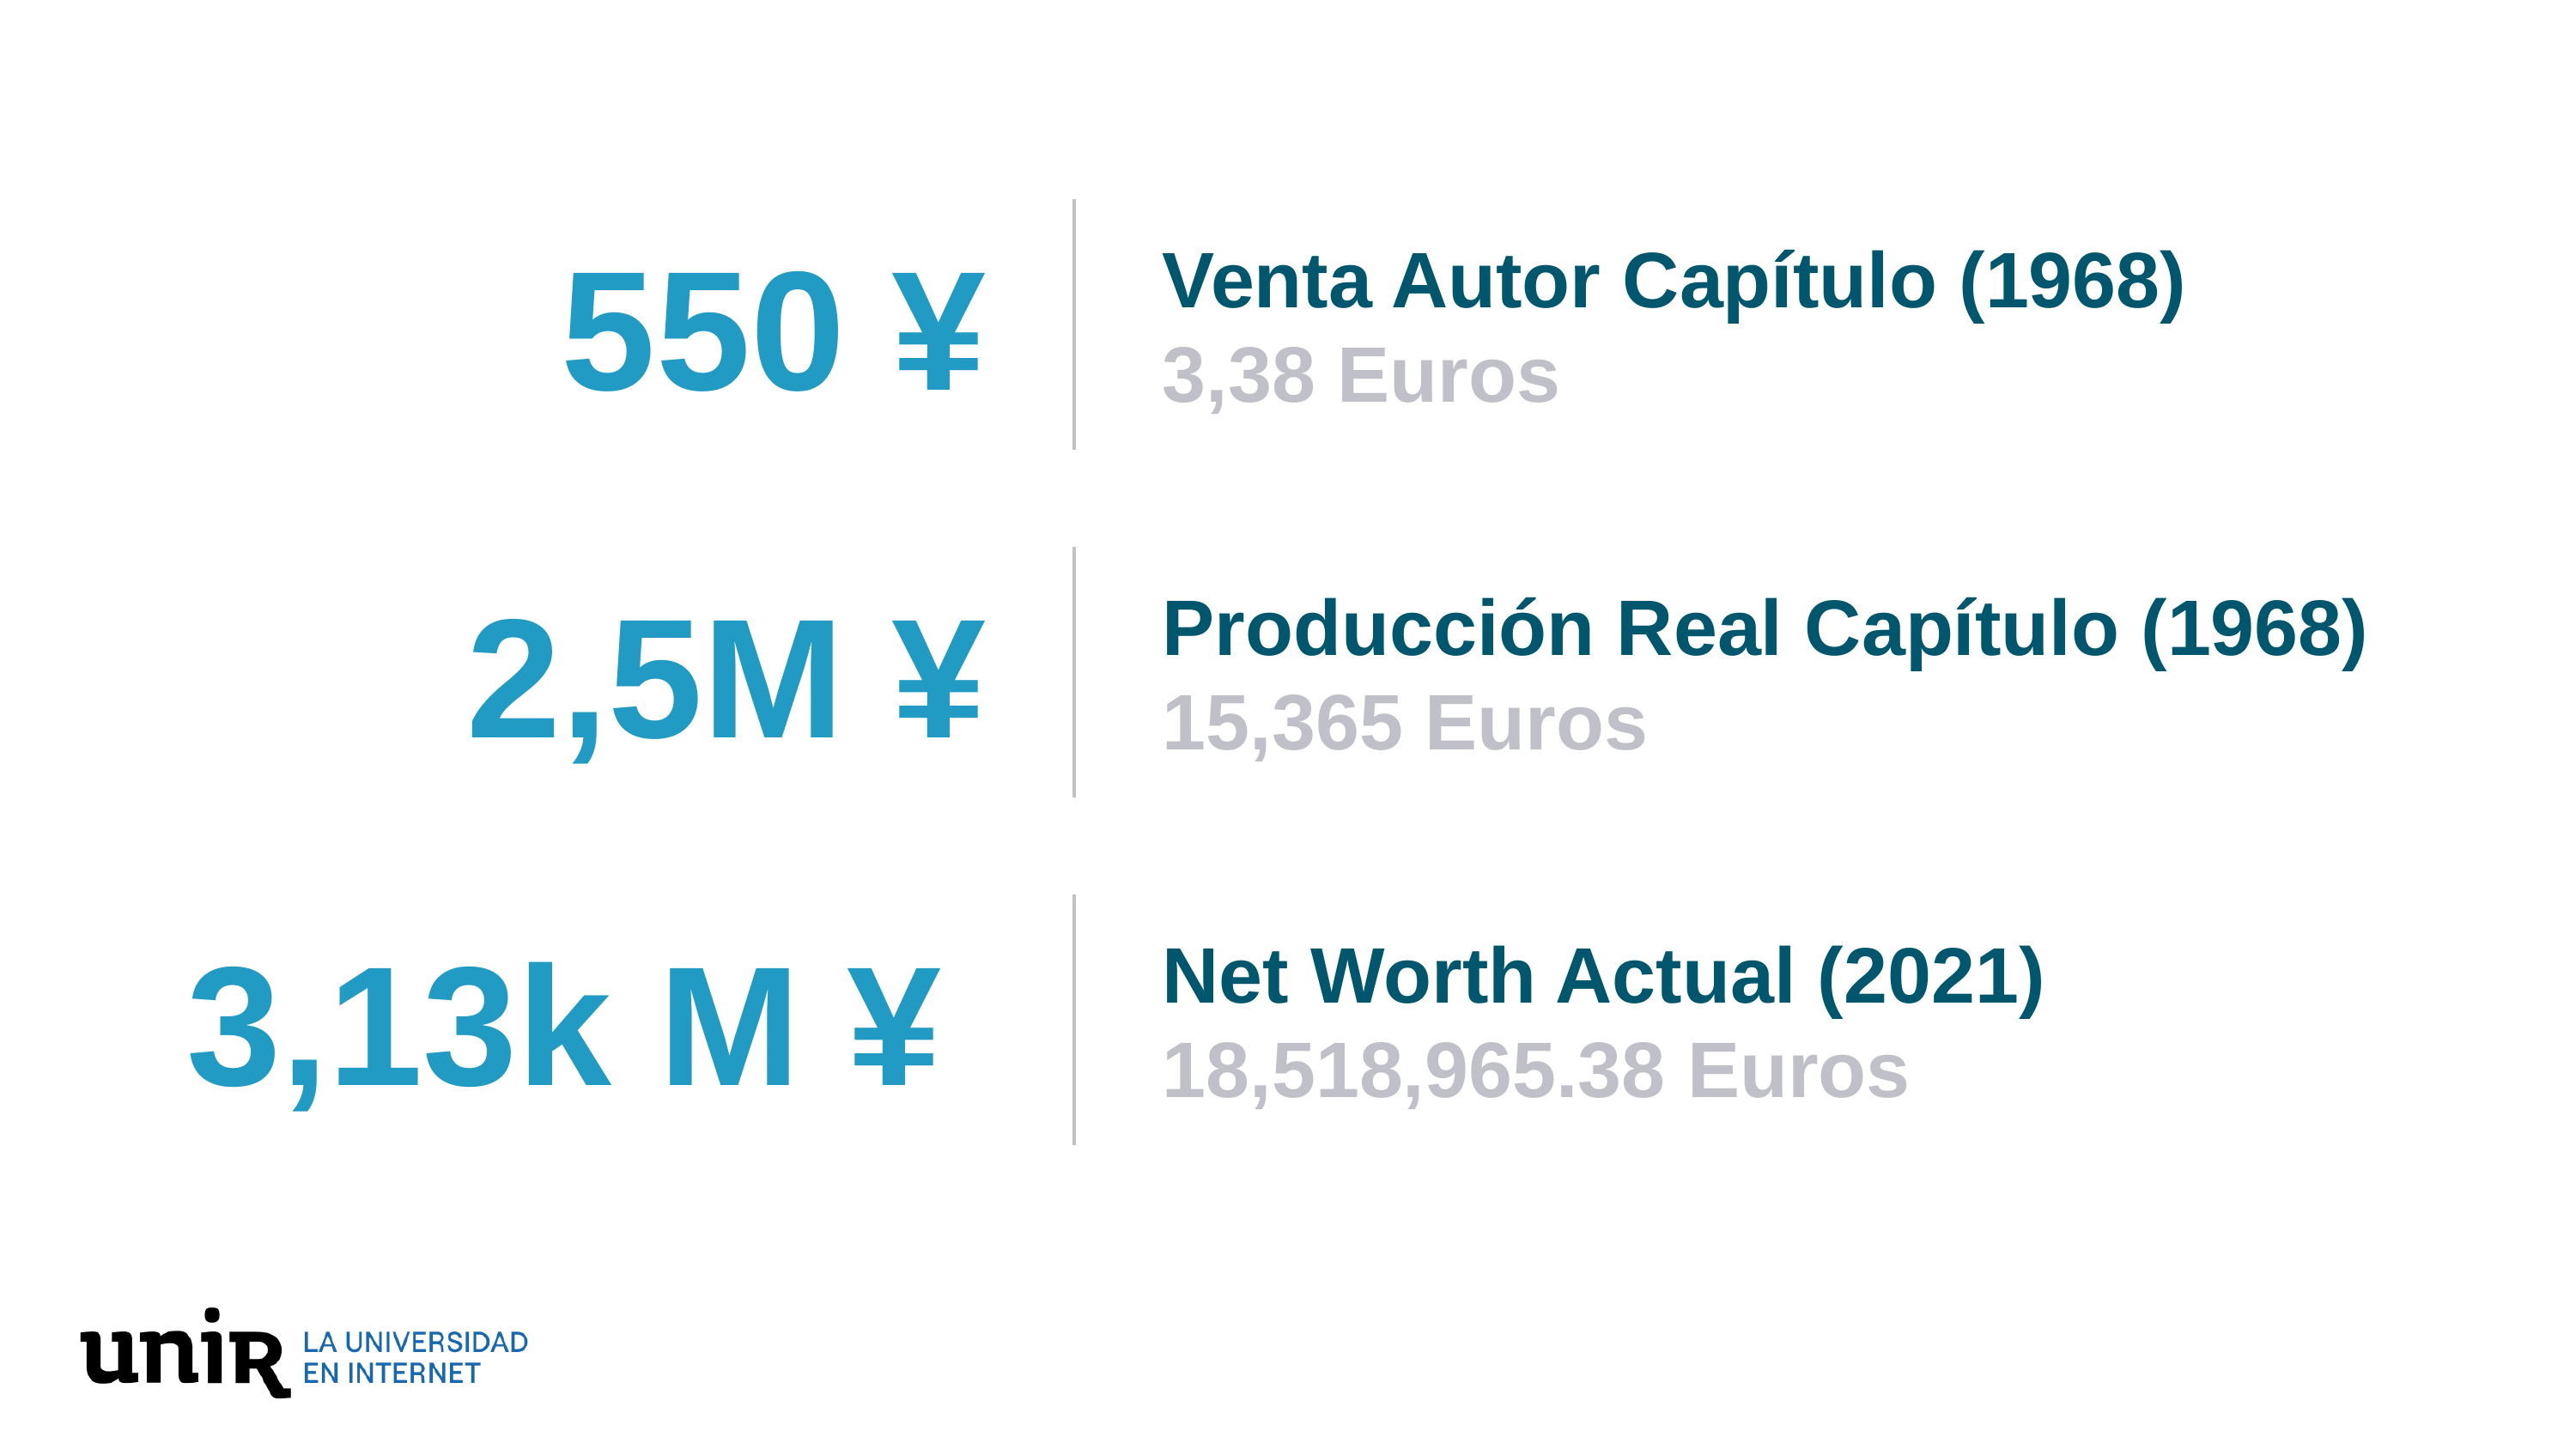

550 ¥
Venta Autor Capítulo (1968)
3,38 Euros
2,5M ¥
Producción Real Capítulo (1968)
15,365 Euros
3,13k M ¥
Net Worth Actual (2021)
18,518,965.38 Euros